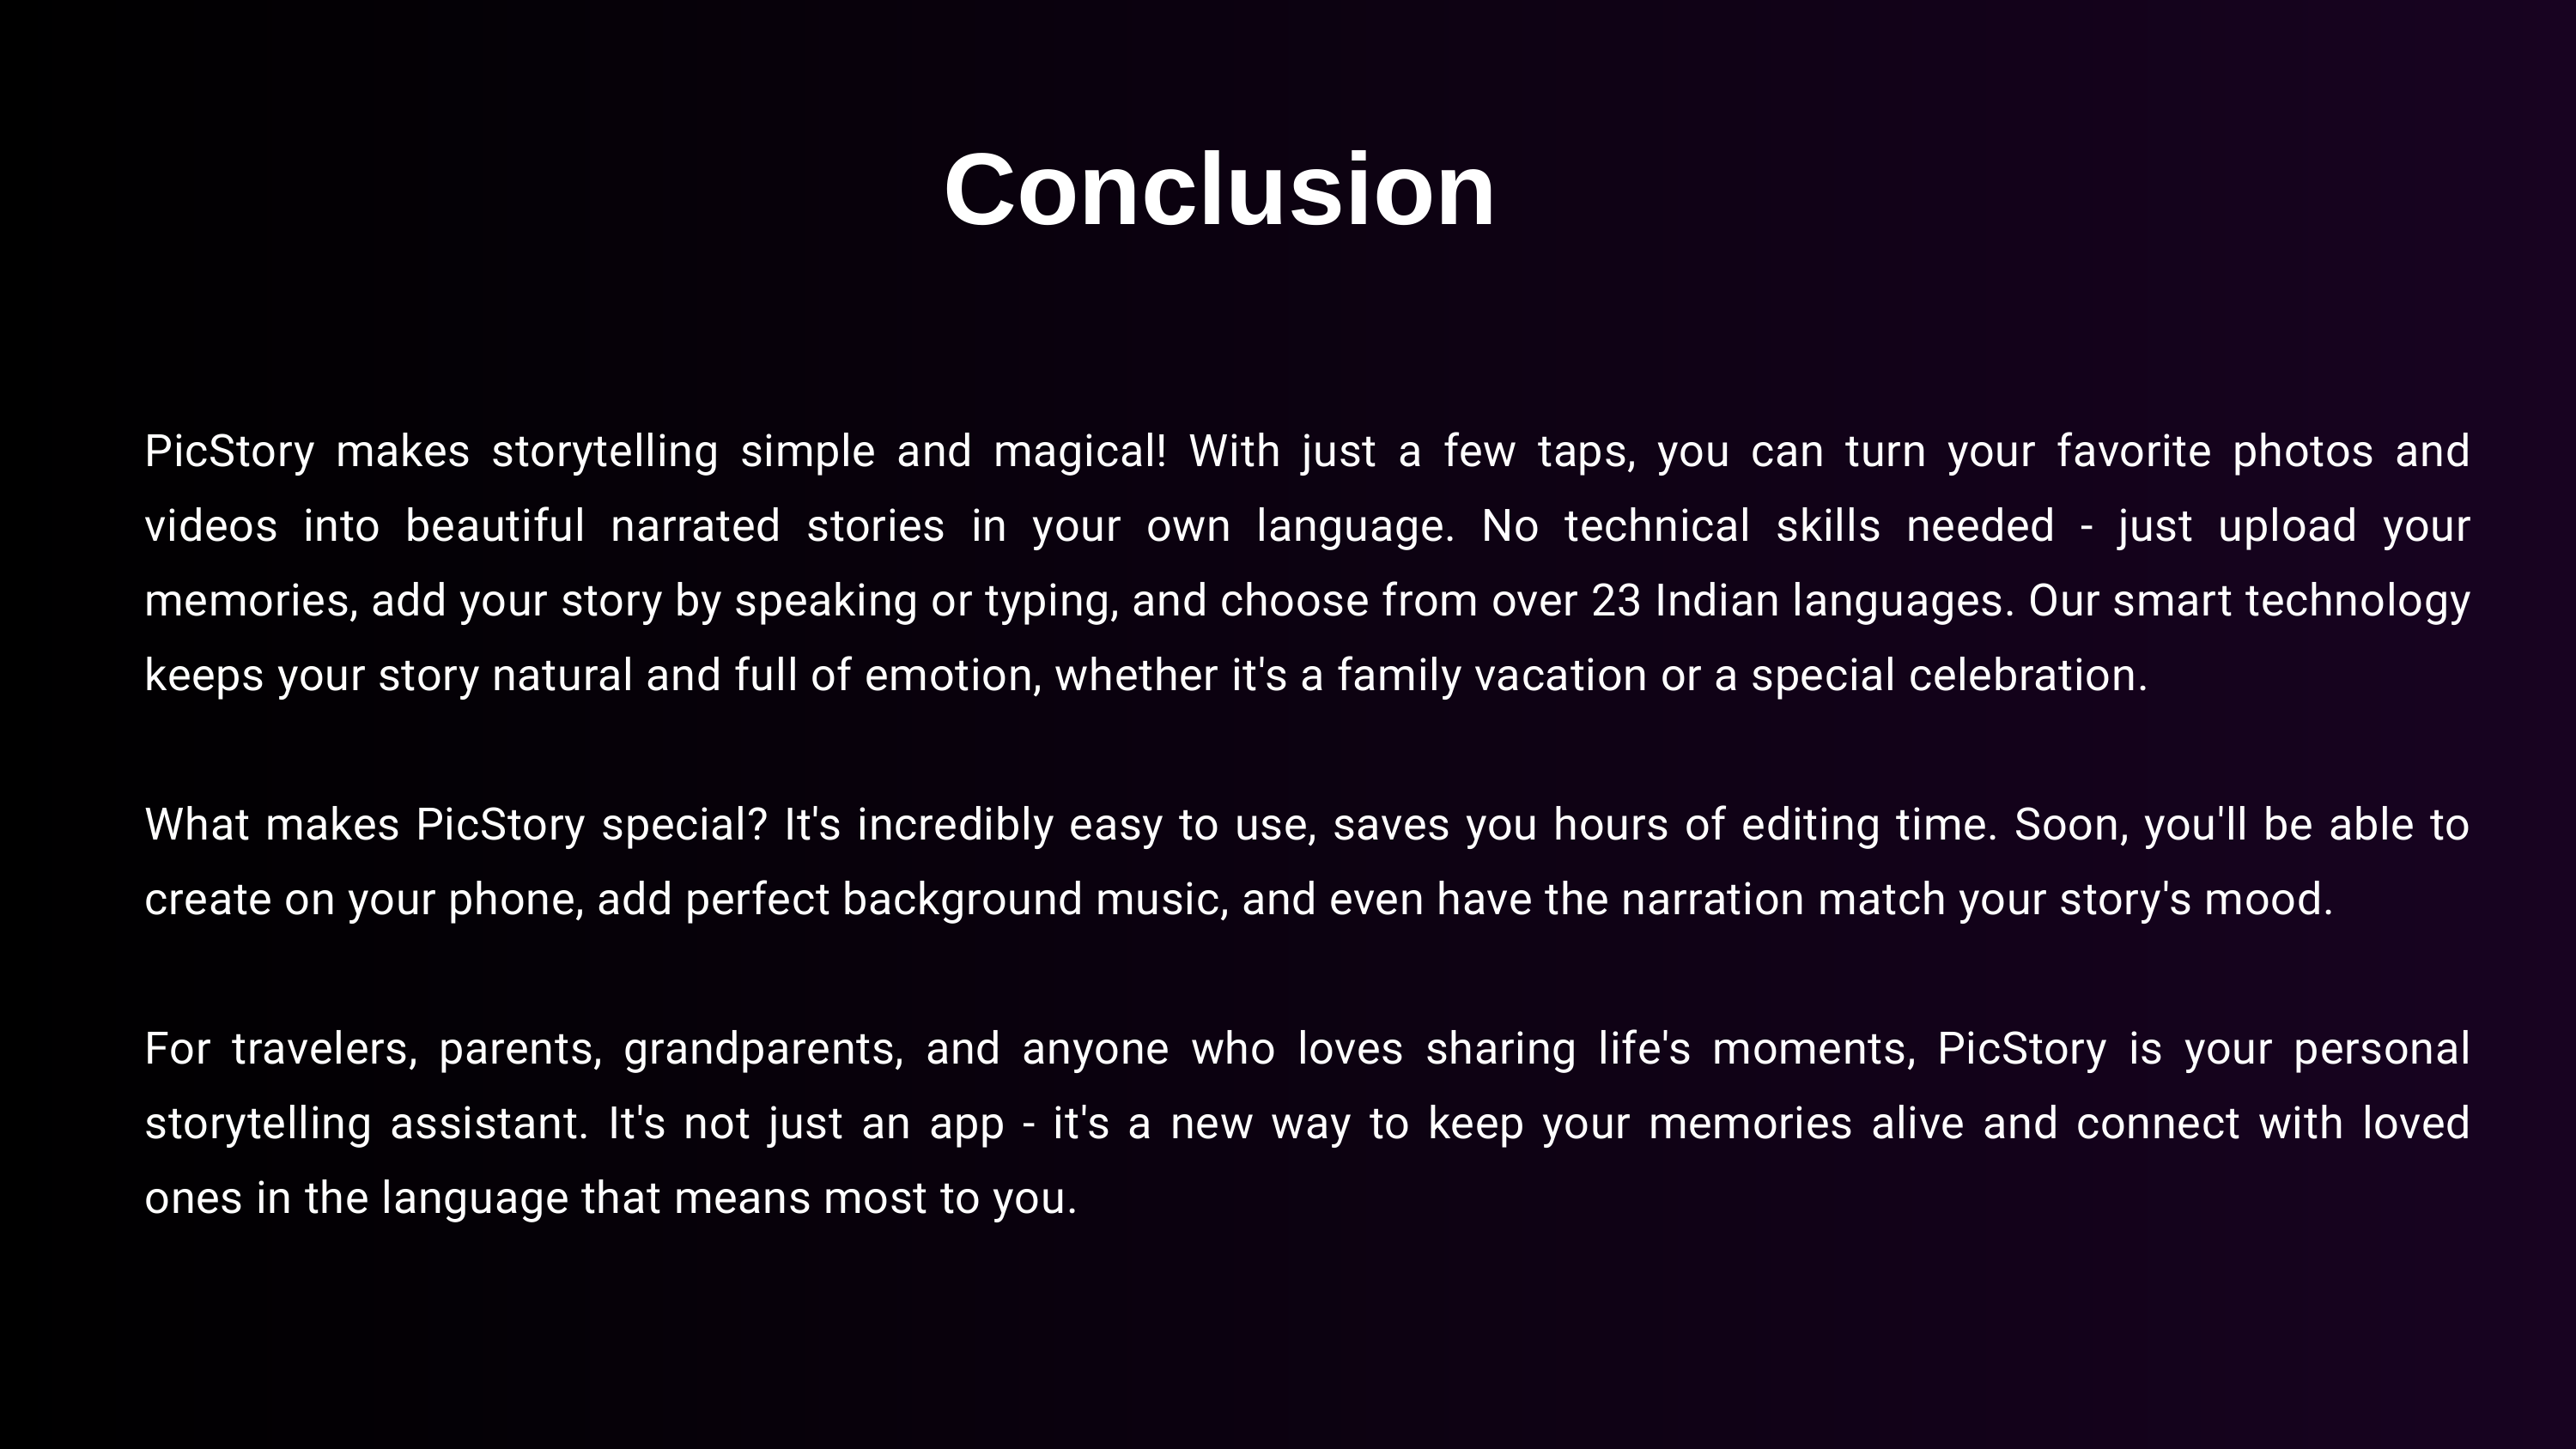

Conclusion
PicStory makes storytelling simple and magical! With just a few taps, you can turn your favorite photos and videos into beautiful narrated stories in your own language. No technical skills needed - just upload your memories, add your story by speaking or typing, and choose from over 23 Indian languages. Our smart technology keeps your story natural and full of emotion, whether it's a family vacation or a special celebration.

What makes PicStory special? It's incredibly easy to use, saves you hours of editing time. Soon, you'll be able to create on your phone, add perfect background music, and even have the narration match your story's mood.

For travelers, parents, grandparents, and anyone who loves sharing life's moments, PicStory is your personal storytelling assistant. It's not just an app - it's a new way to keep your memories alive and connect with loved ones in the language that means most to you.